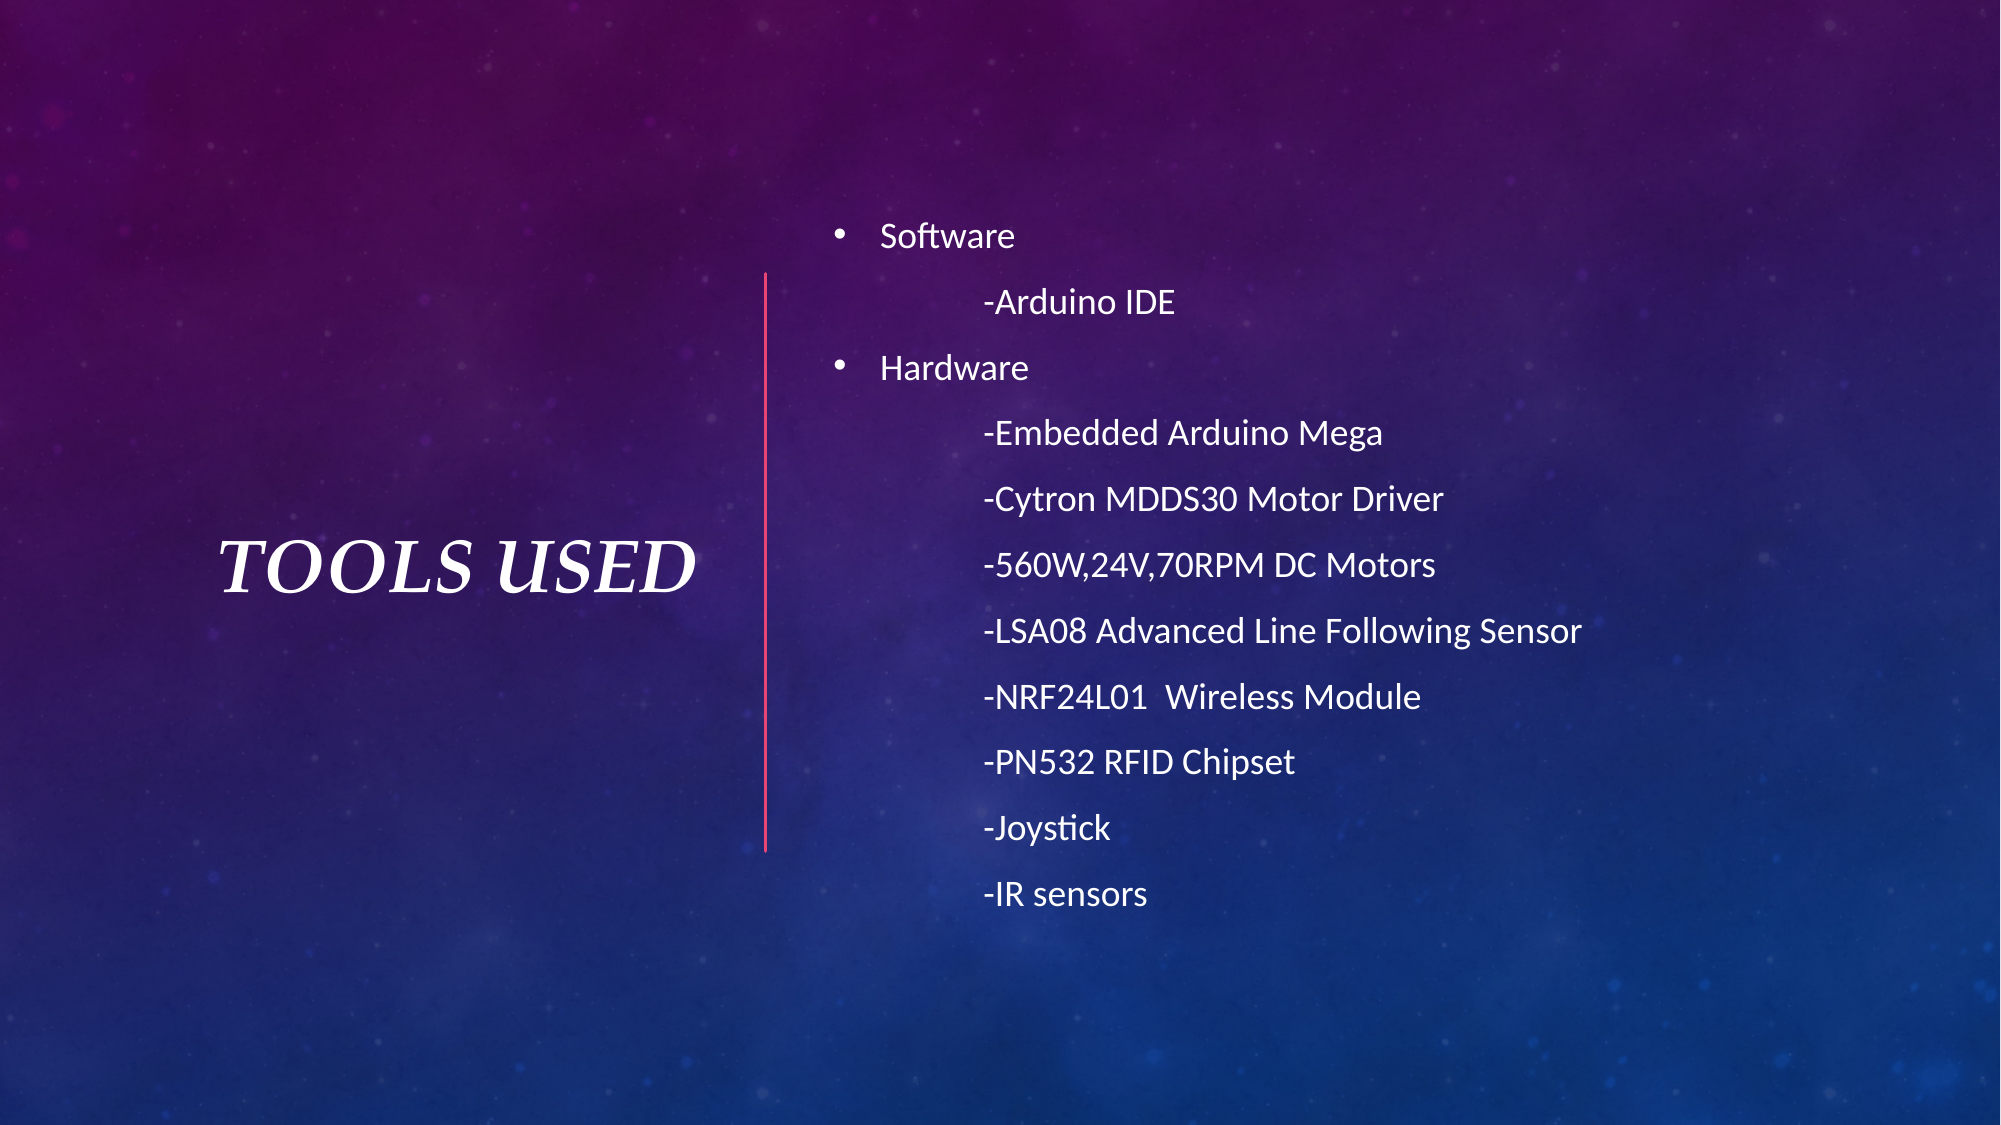

# TOOLS USED
Software
	-Arduino IDE
Hardware
	-Embedded Arduino Mega
	-Cytron MDDS30 Motor Driver
	-560W,24V,70RPM DC Motors
	-LSA08 Advanced Line Following Sensor
	-NRF24L01  Wireless Module
	-PN532 RFID Chipset
	-Joystick
	-IR sensors